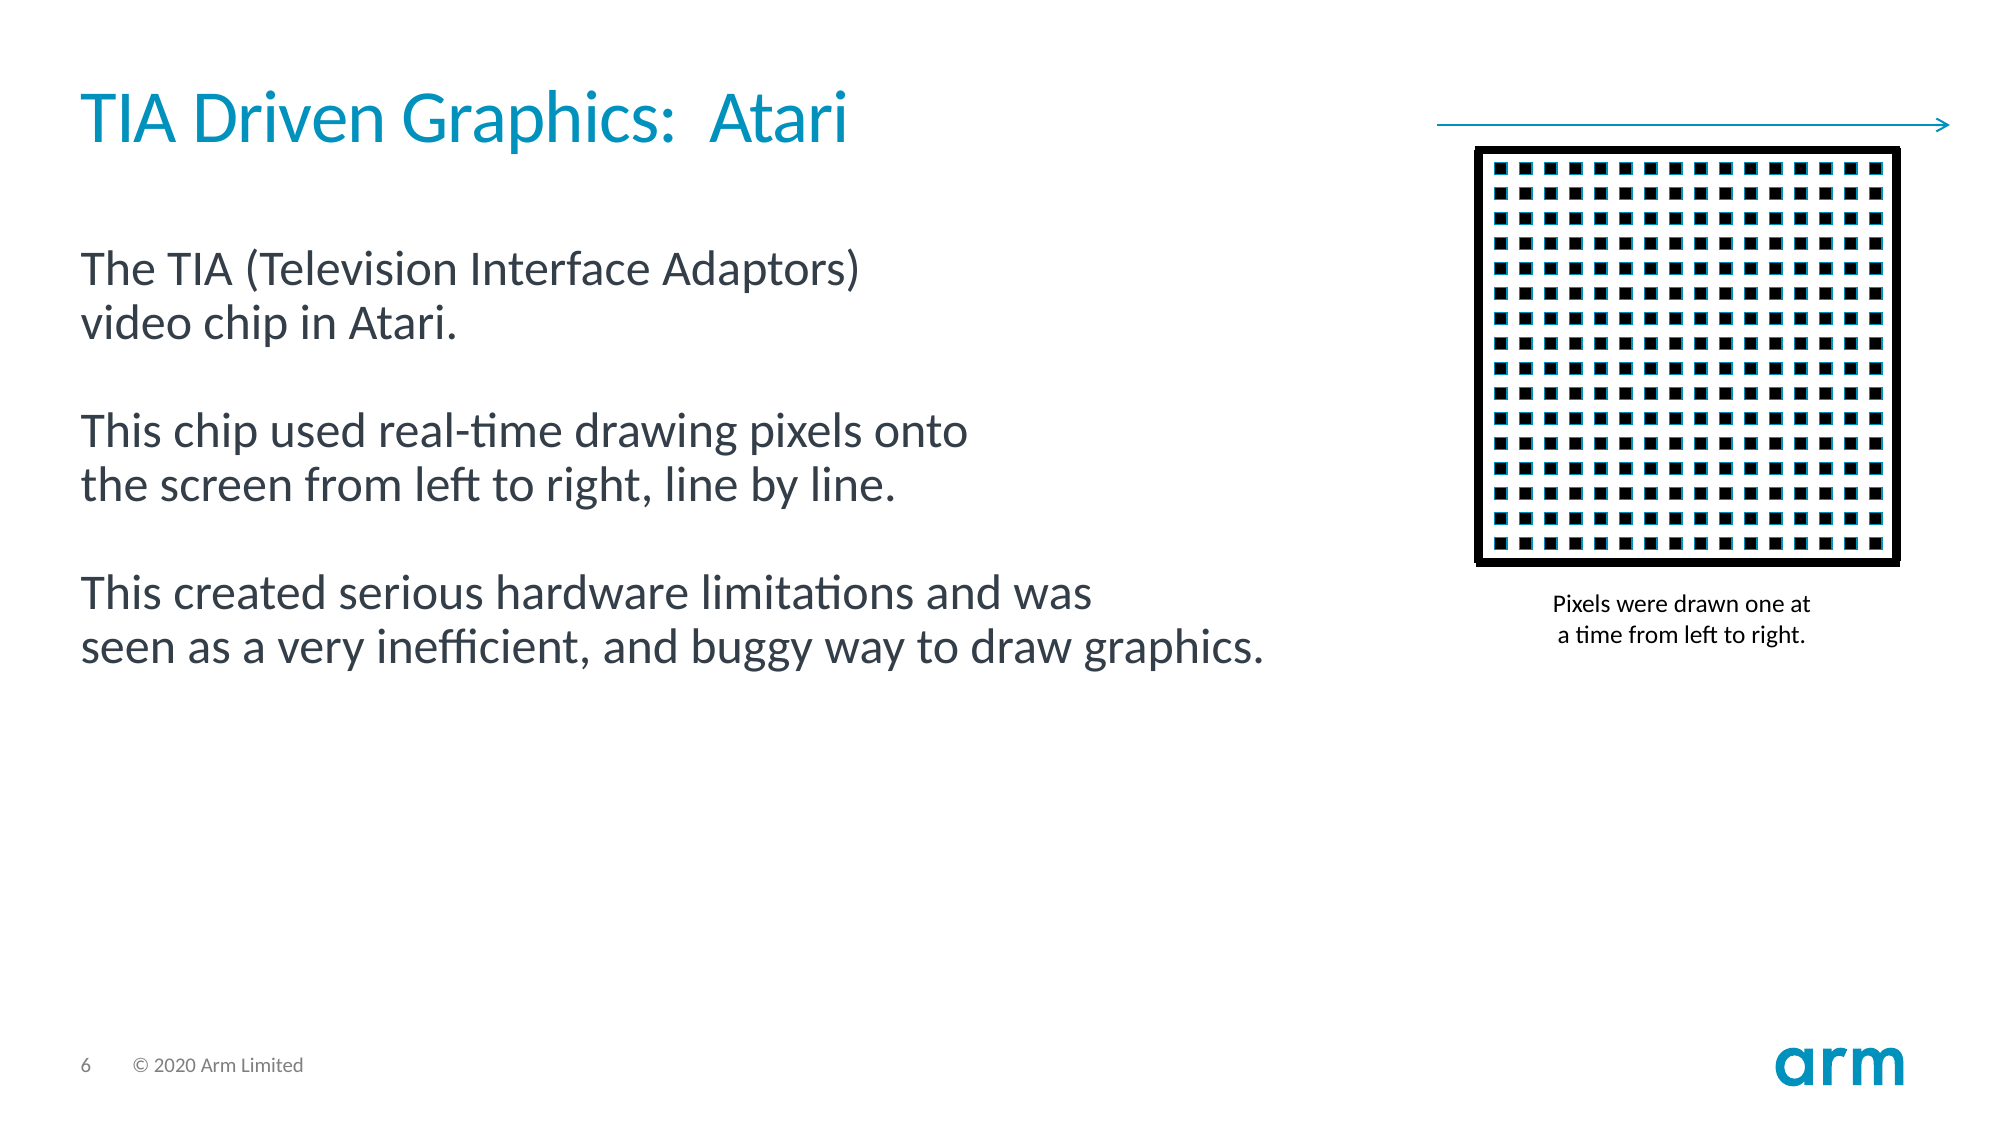

# TIA Driven Graphics:  Atari

The TIA (Television Interface Adaptors)
video chip in Atari.
This chip used real-time drawing pixels onto
the screen from left to right, line by line.
This created serious hardware limitations and was
seen as a very inefficient, and buggy way to draw graphics.

Pixels were drawn one at a time from left to right.